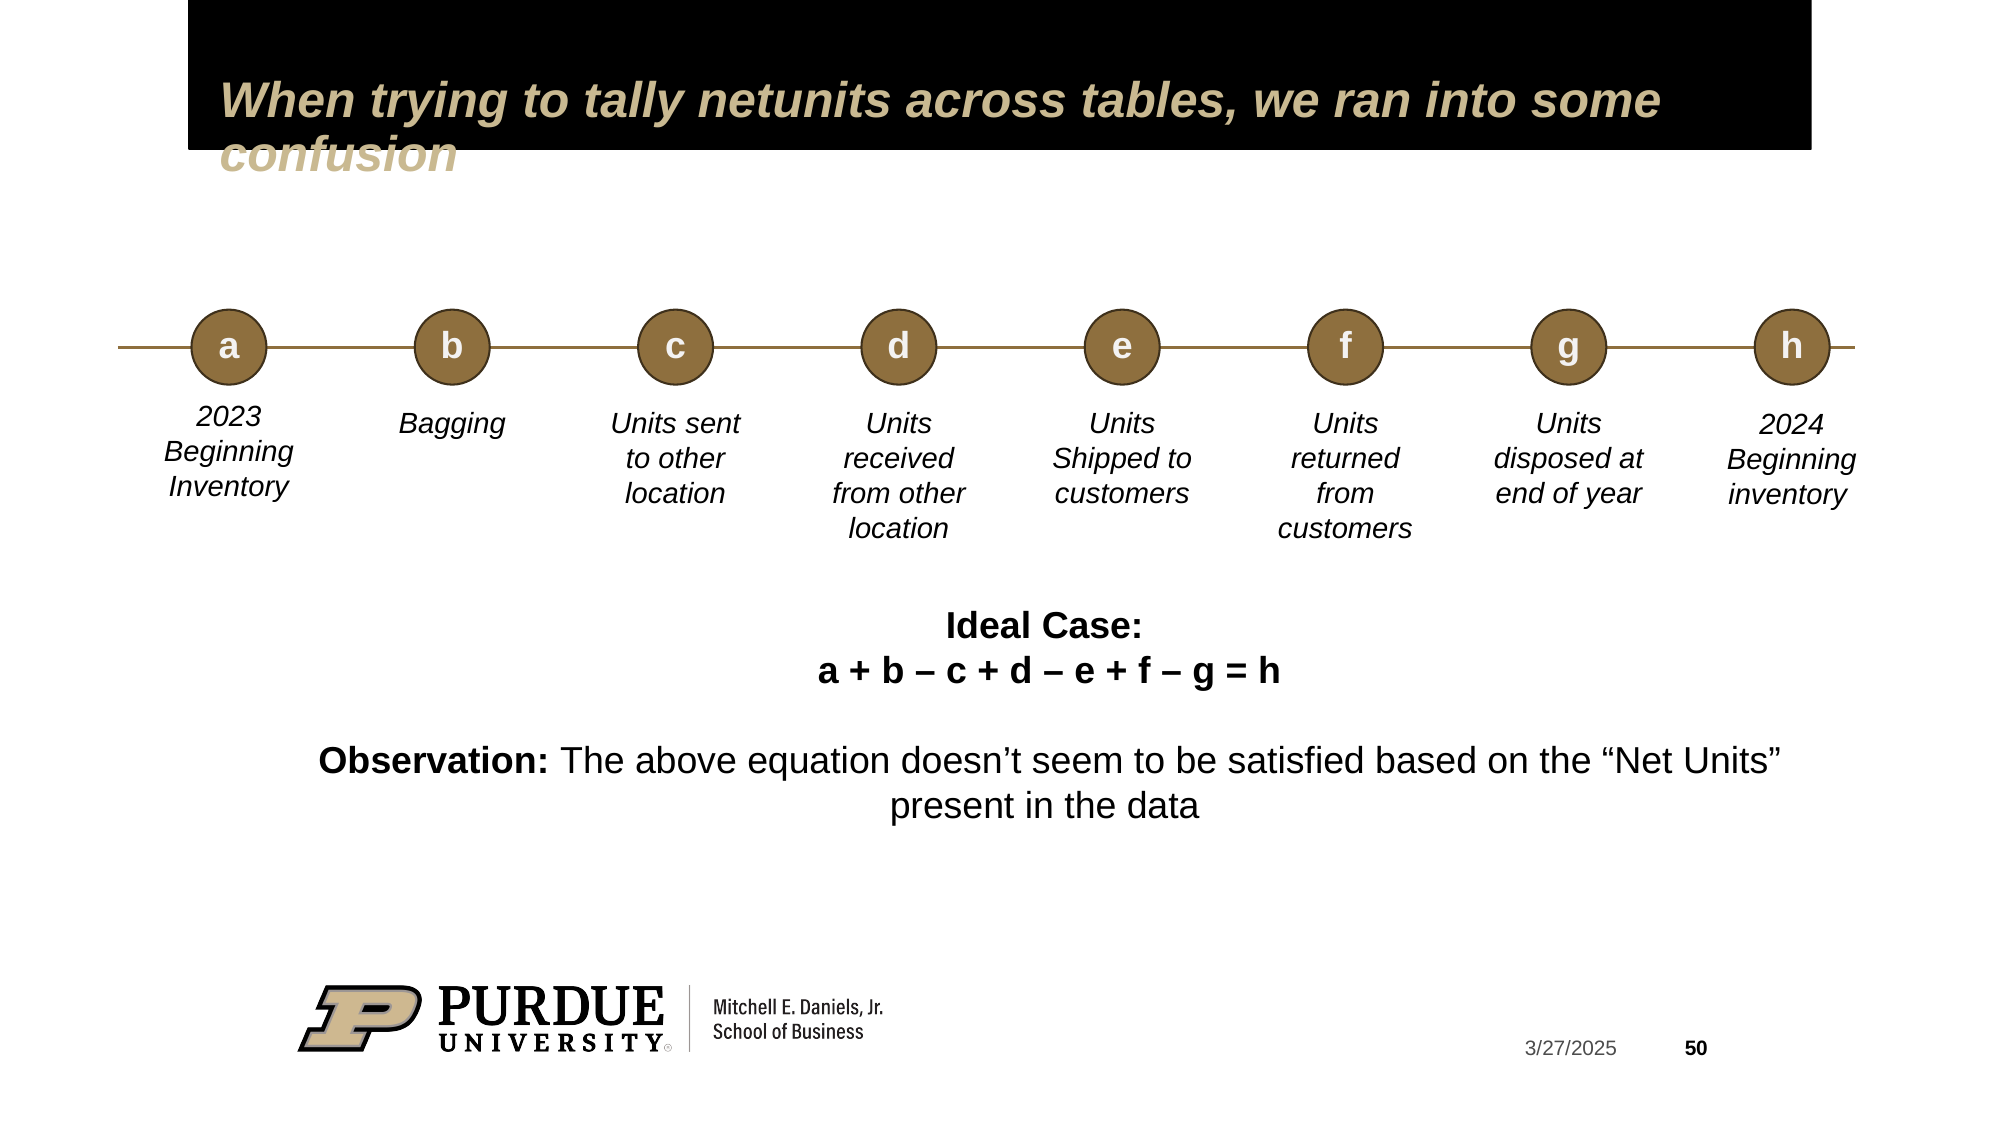

# When trying to tally netunits across tables, we ran into some confusion
a
b
c
d
e
f
g
h
2023 Beginning Inventory
Bagging
Units sent to other location
Units received from other location
Units Shipped to customers
Units returned from customers
Units disposed at end of year
2024 Beginning inventory
Ideal Case:
a + b – c + d – e + f – g = h

Observation: The above equation doesn’t seem to be satisfied based on the “Net Units” present in the data
50
3/27/2025